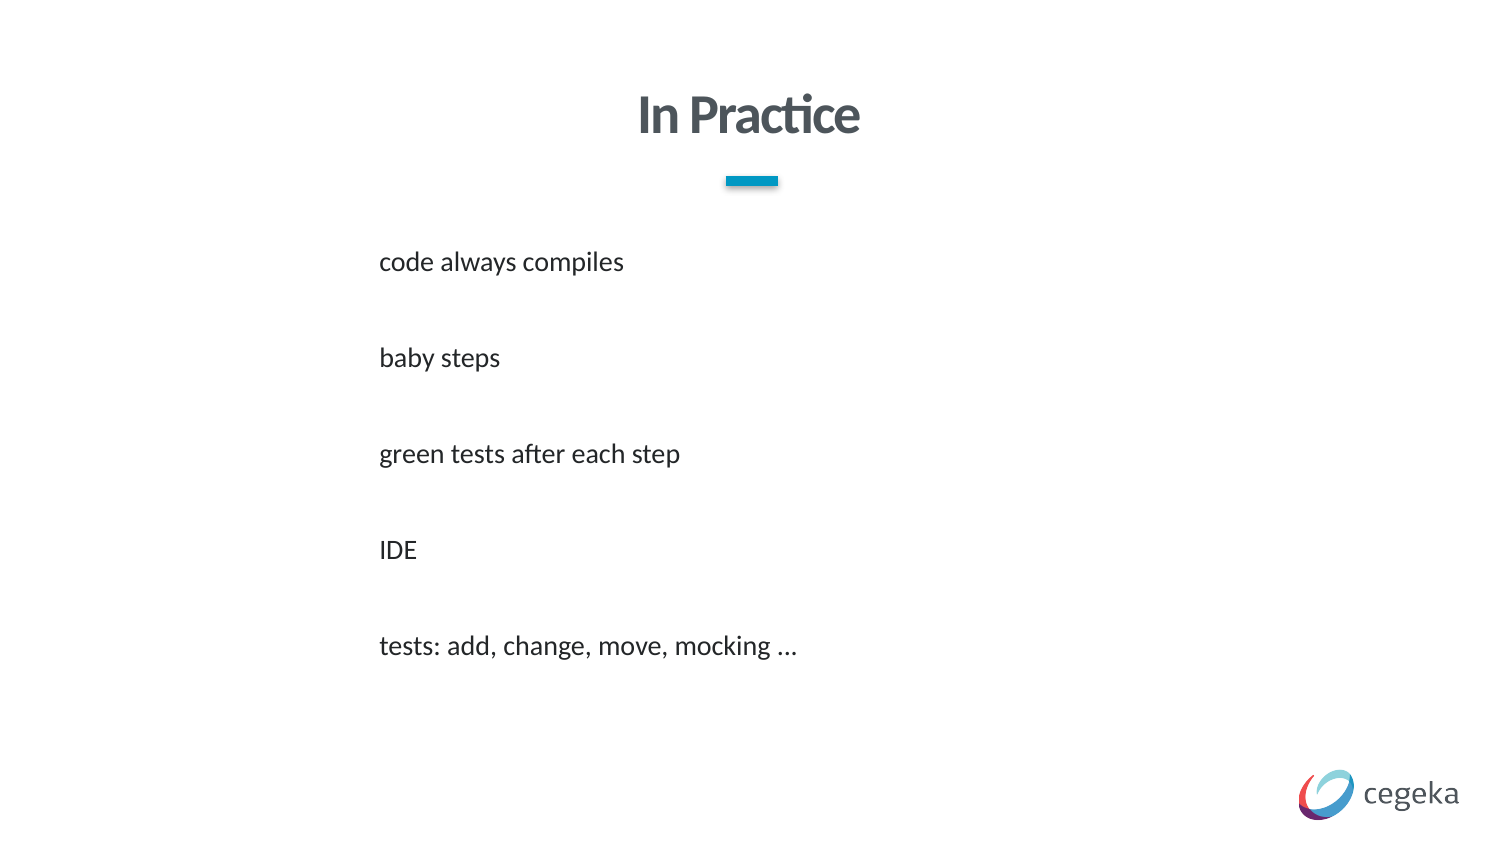

# In Practice
code always compiles
baby steps
green tests after each step
IDE
tests: add, change, move, mocking ...